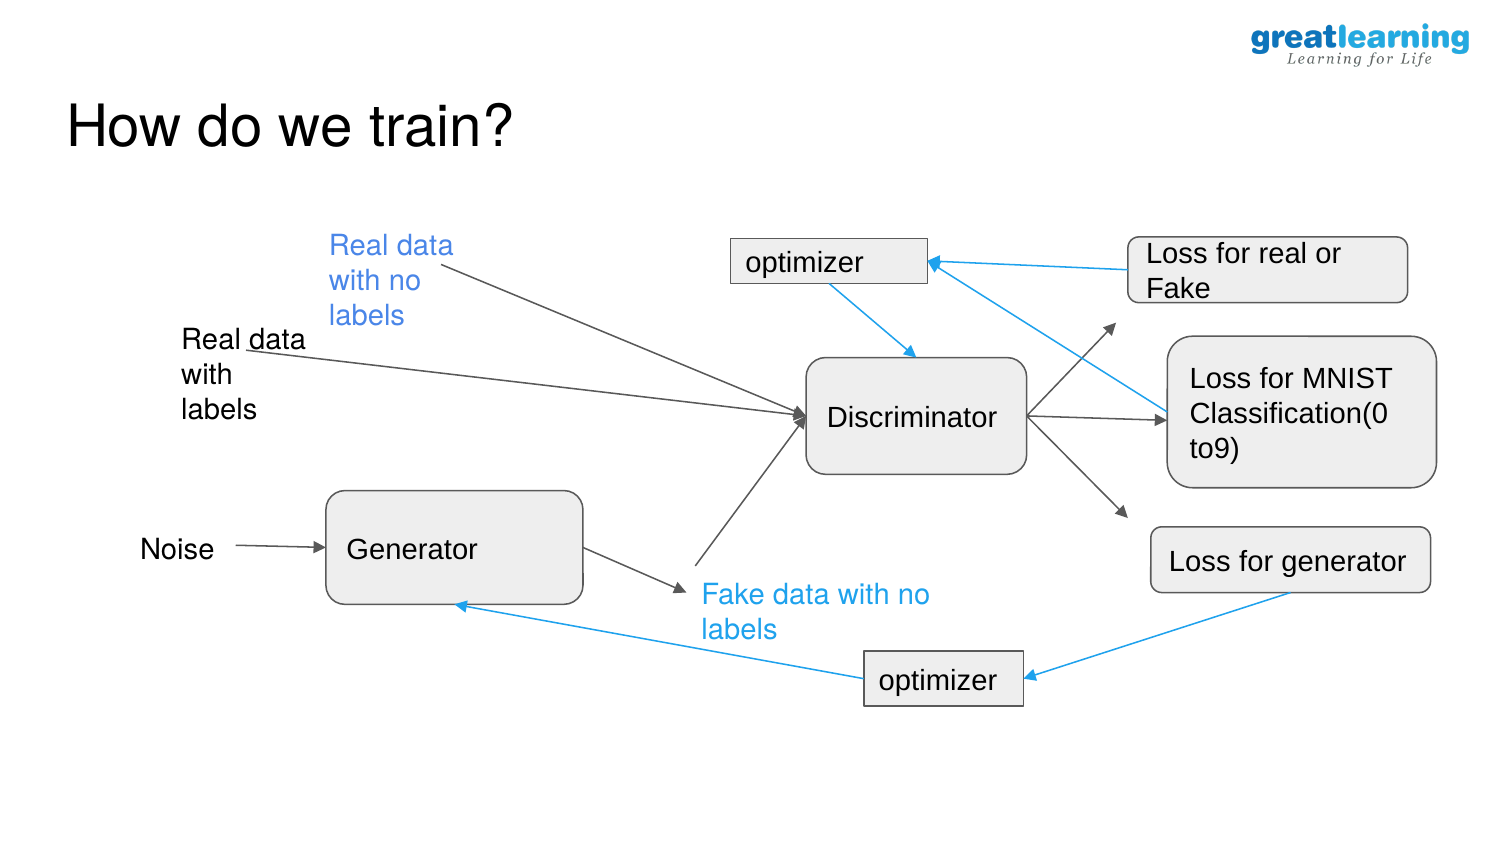

# How do we train?
Real data with no labels
Loss for real or Fake
optimizer
Real data with labels
Loss for MNIST Classification(0 to9)
Discriminator
Generator
Noise
Loss for generator
Fake data with no labels
optimizer